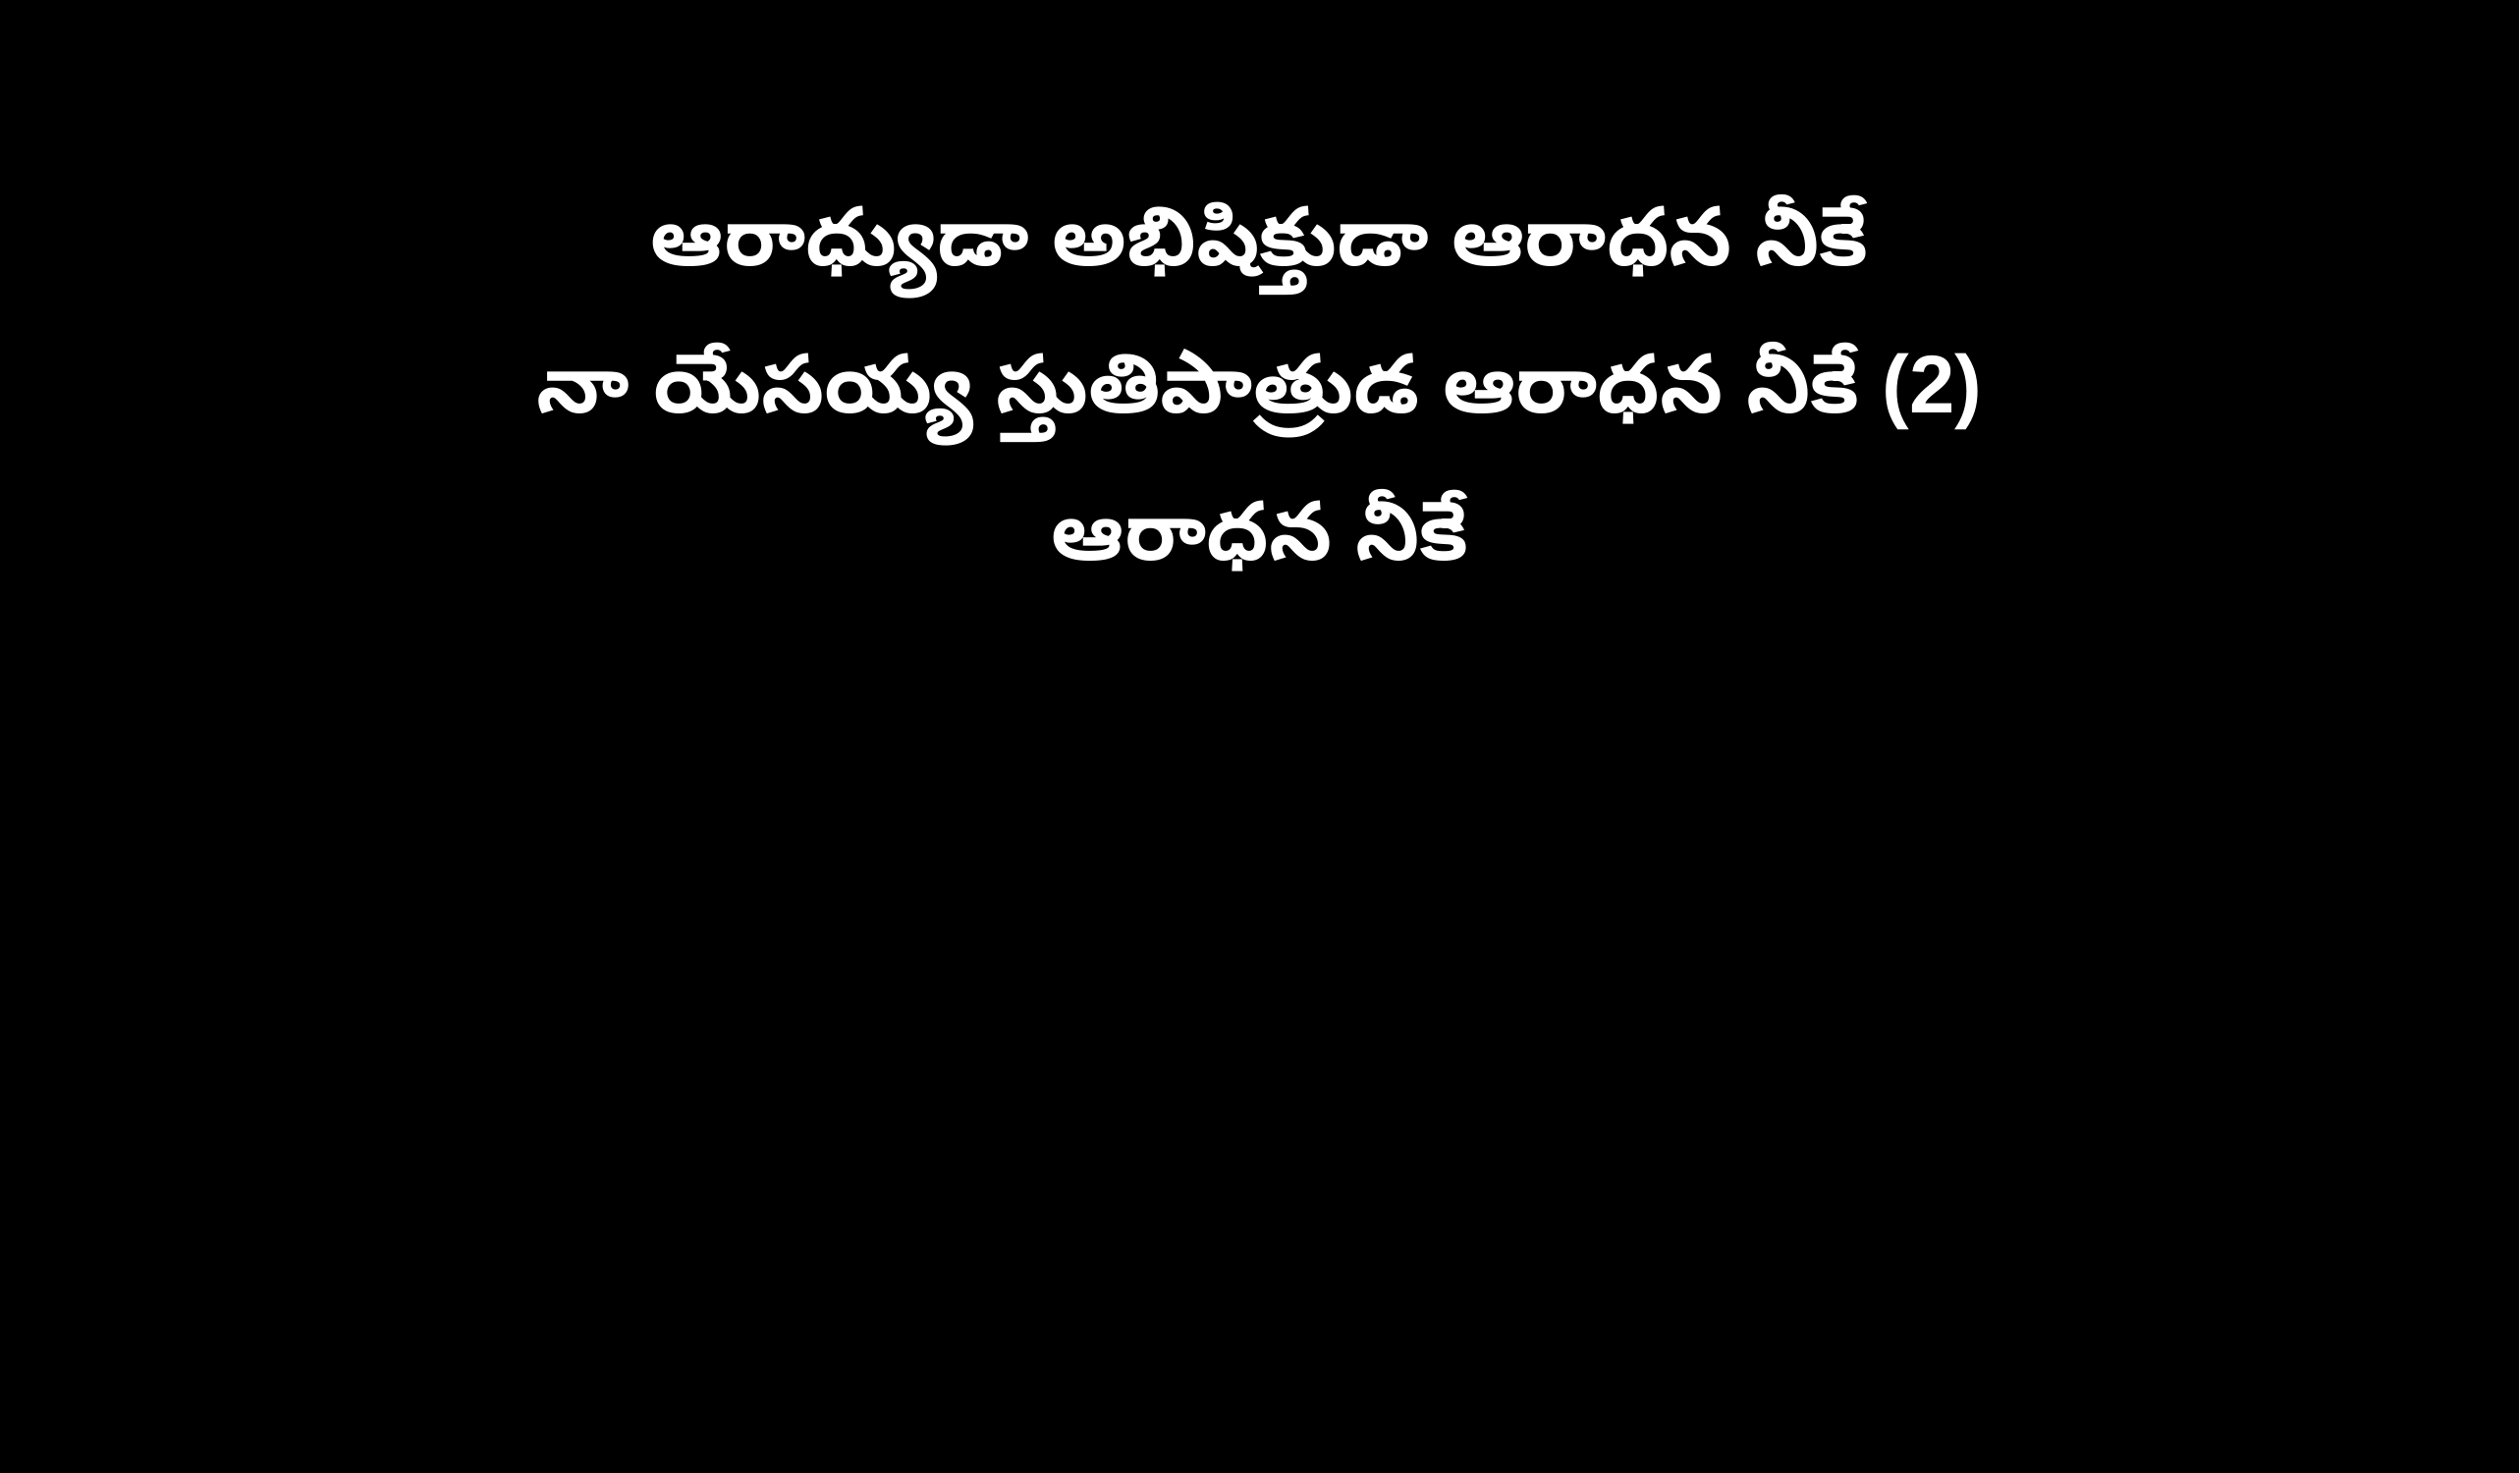

ఆరాధ్యుడా అభిషిక్తుడా ఆరాధన నీకే
నా యేసయ్య స్తుతిపాత్రుడ ఆరాధన నీకే (2)
ఆరాధన నీకే